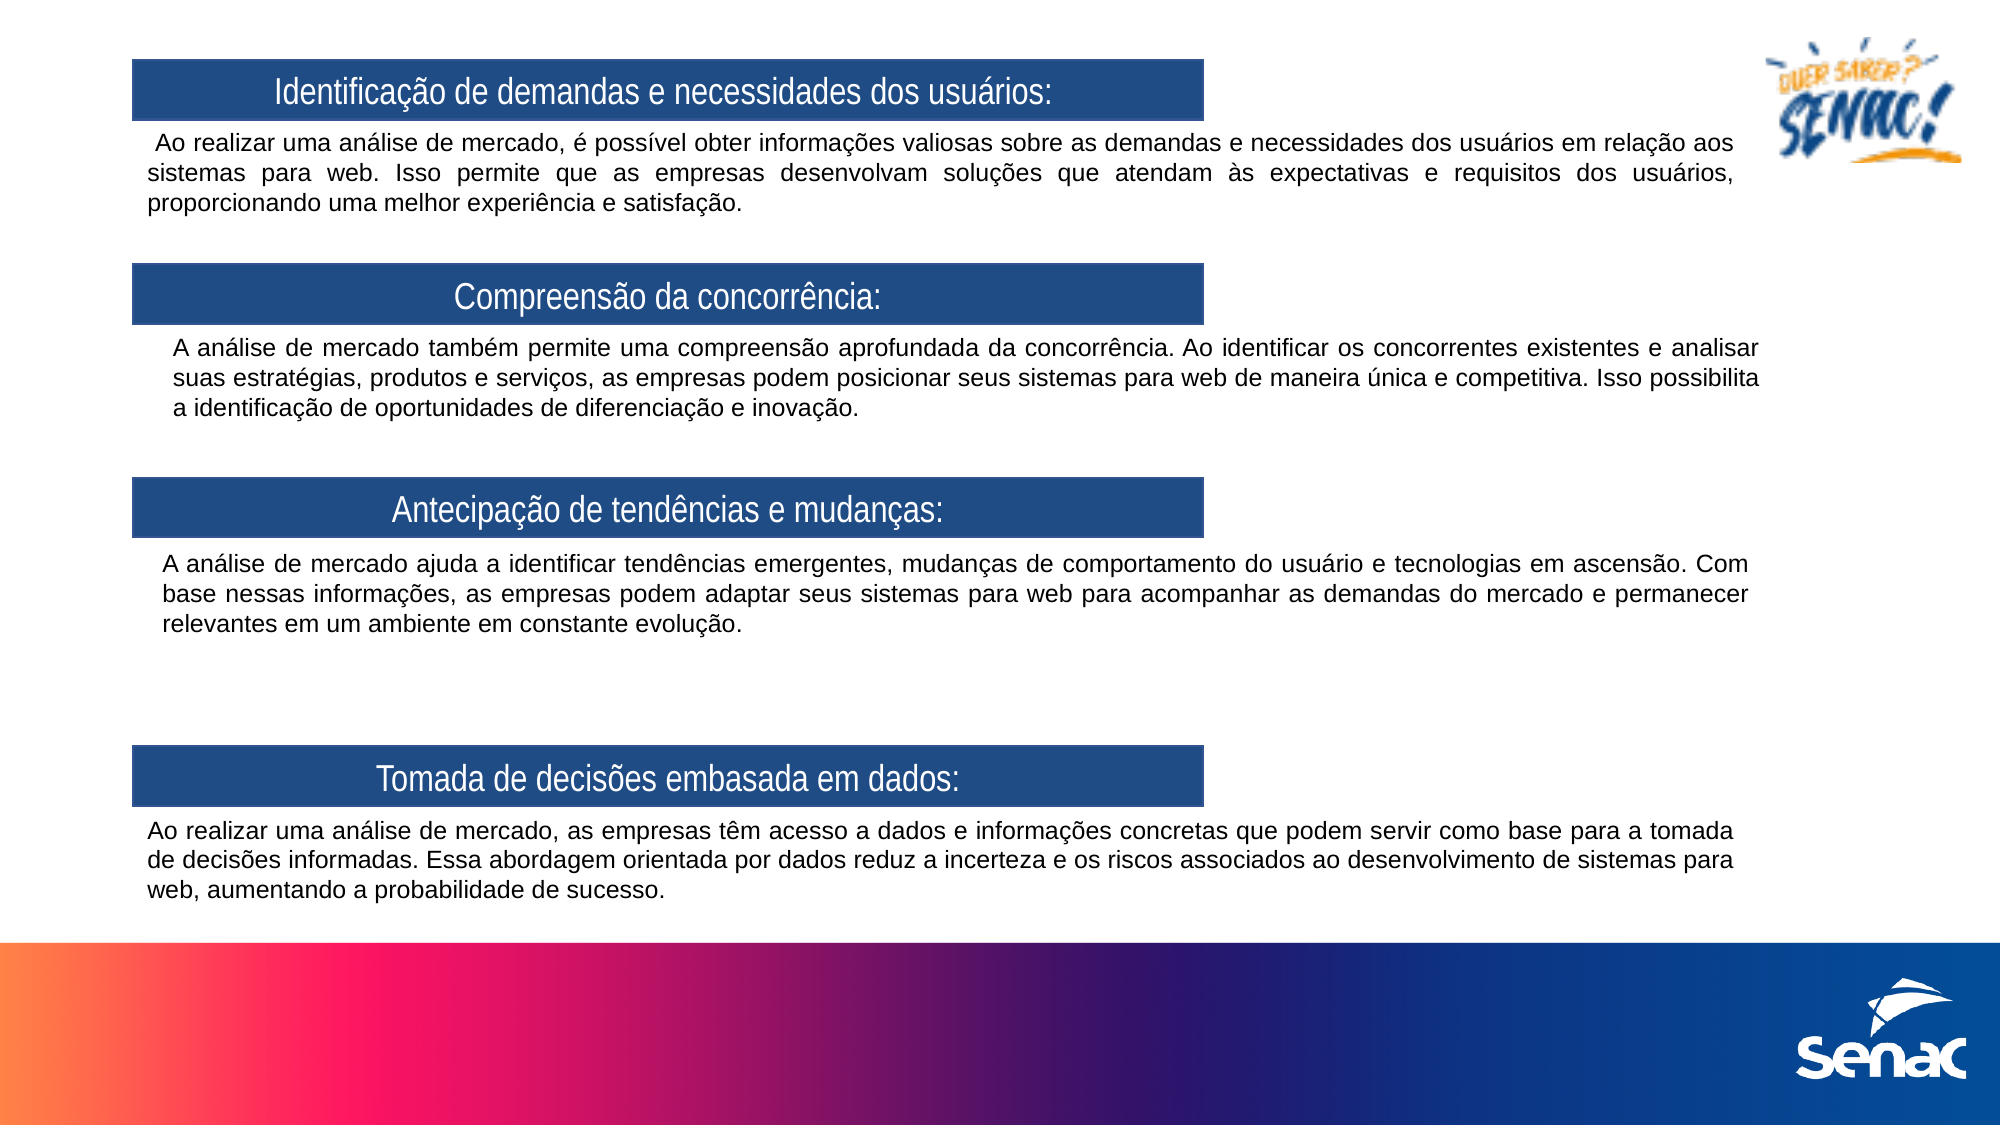

Identificação de demandas e necessidades dos usuários:
 Ao realizar uma análise de mercado, é possível obter informações valiosas sobre as demandas e necessidades dos usuários em relação aos sistemas para web. Isso permite que as empresas desenvolvam soluções que atendam às expectativas e requisitos dos usuários, proporcionando uma melhor experiência e satisfação.
Compreensão da concorrência:
A análise de mercado também permite uma compreensão aprofundada da concorrência. Ao identificar os concorrentes existentes e analisar suas estratégias, produtos e serviços, as empresas podem posicionar seus sistemas para web de maneira única e competitiva. Isso possibilita a identificação de oportunidades de diferenciação e inovação.
Antecipação de tendências e mudanças:
A análise de mercado ajuda a identificar tendências emergentes, mudanças de comportamento do usuário e tecnologias em ascensão. Com base nessas informações, as empresas podem adaptar seus sistemas para web para acompanhar as demandas do mercado e permanecer relevantes em um ambiente em constante evolução.
Tomada de decisões embasada em dados:
Ao realizar uma análise de mercado, as empresas têm acesso a dados e informações concretas que podem servir como base para a tomada de decisões informadas. Essa abordagem orientada por dados reduz a incerteza e os riscos associados ao desenvolvimento de sistemas para web, aumentando a probabilidade de sucesso.